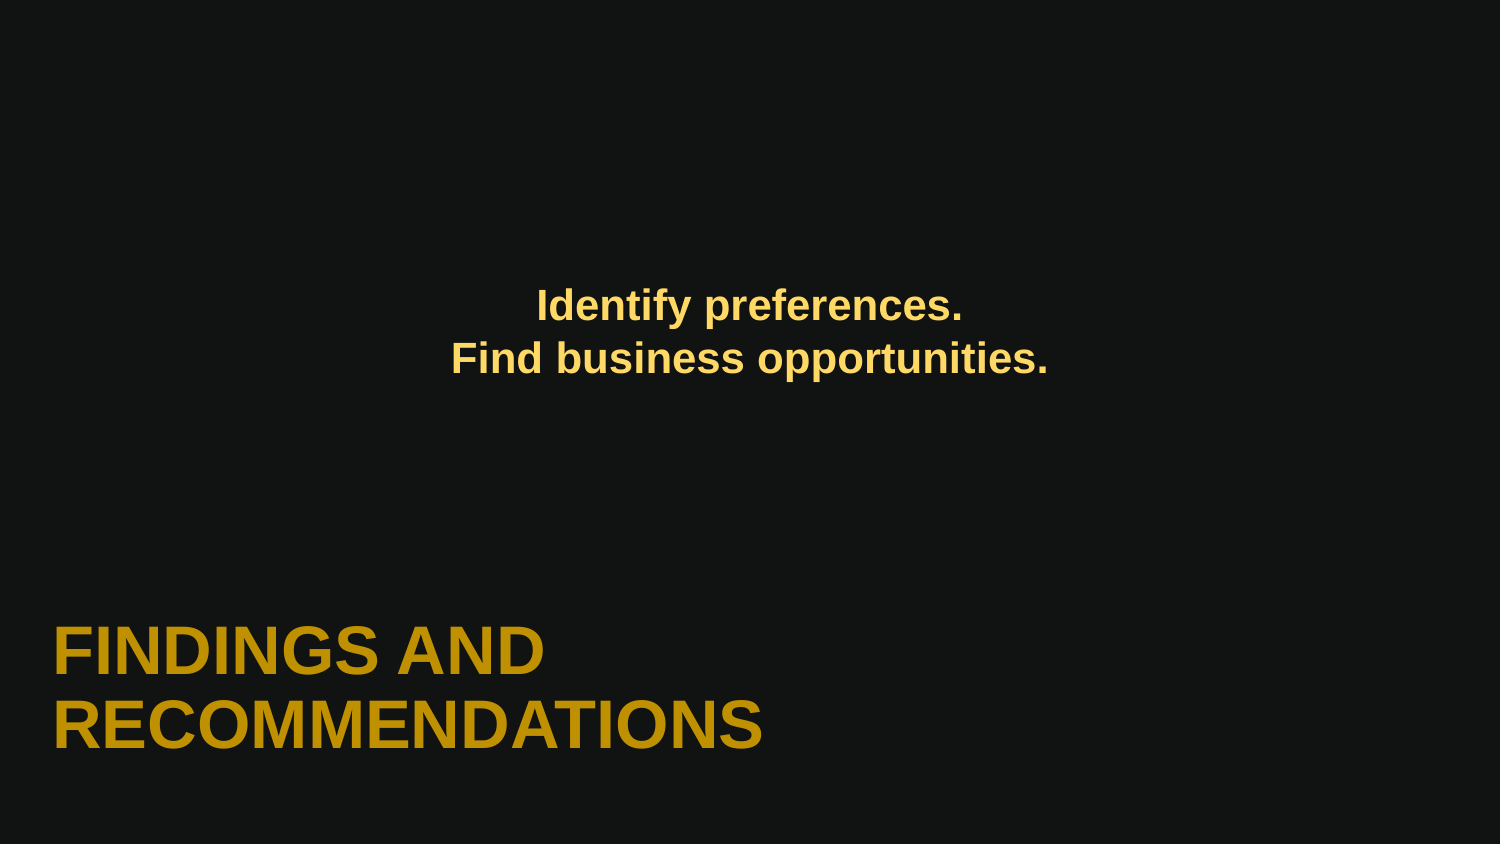

Identify preferences.
Find business opportunities.
# FINDINGS AND RECOMMENDATIONS